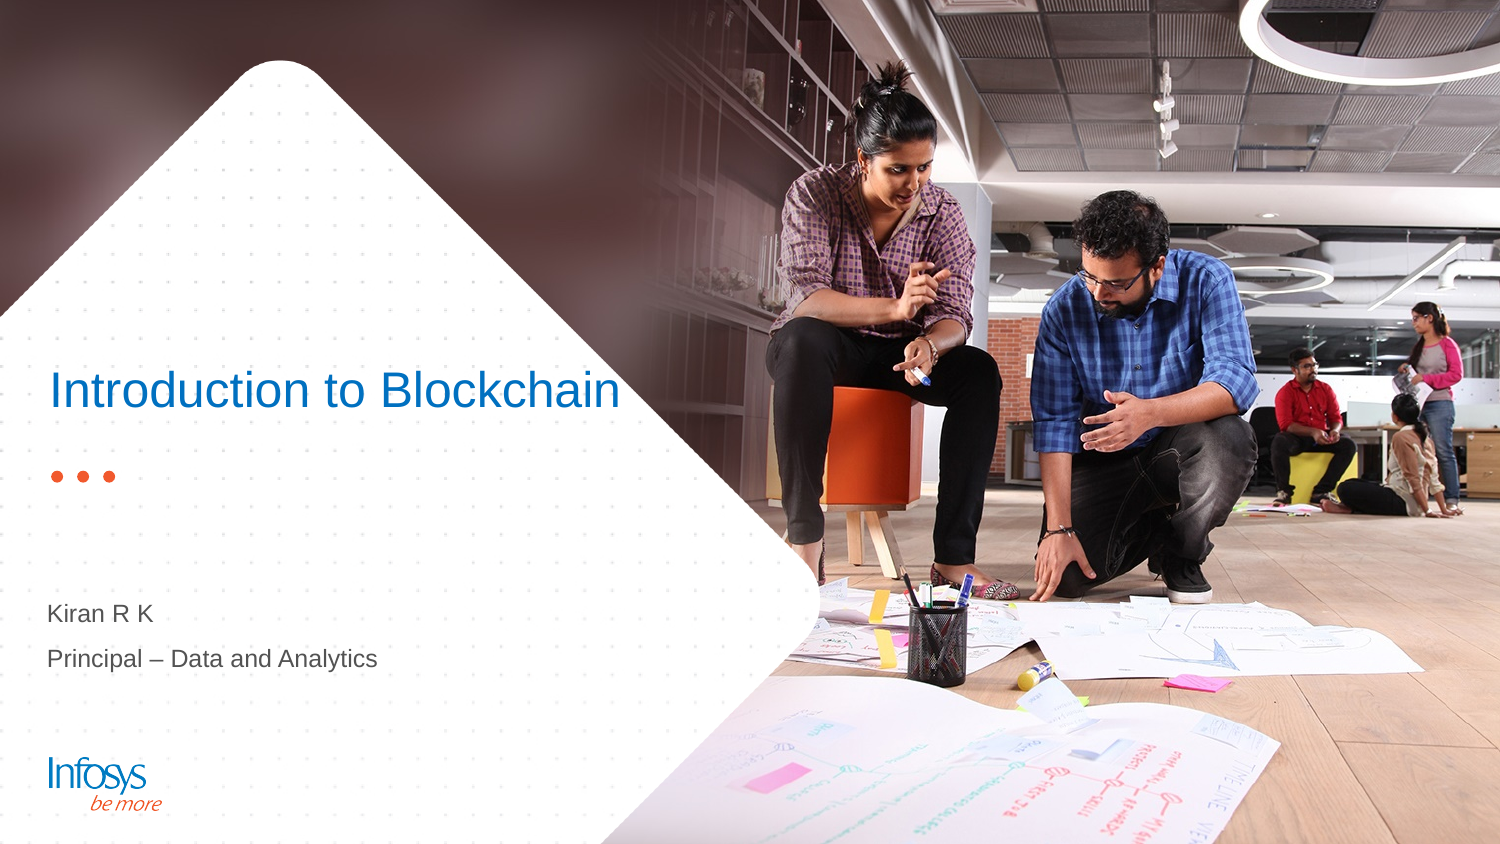

# Introduction to Blockchain
Kiran R K
Principal – Data and Analytics